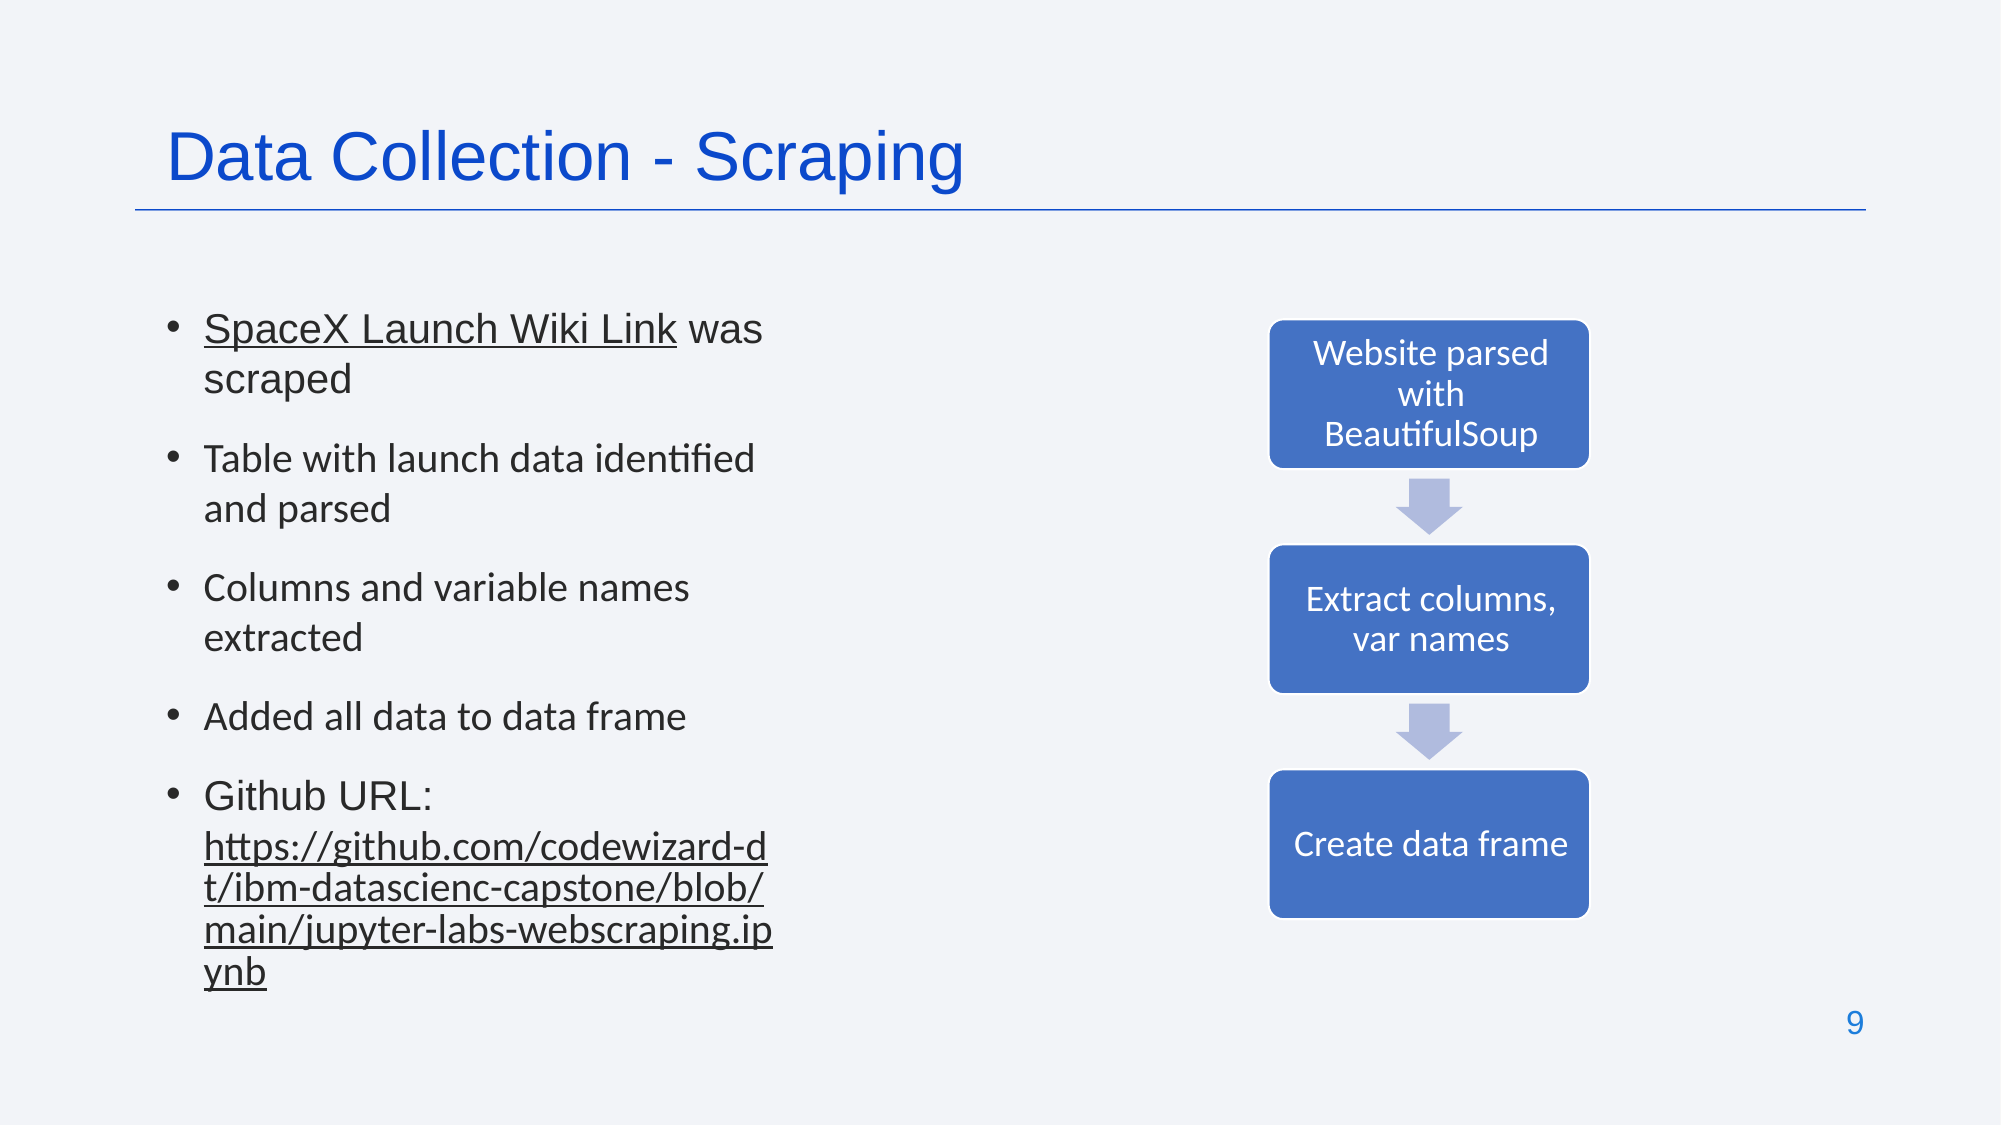

Data Collection - Scraping
SpaceX Launch Wiki Link was scraped
Table with launch data identified and parsed
Columns and variable names extracted
Added all data to data frame
Github URL: https://github.com/codewizard-dt/ibm-datascienc-capstone/blob/main/jupyter-labs-webscraping.ipynb
Website parsed with BeautifulSoup

Extract columns, var names

Create data frame
9